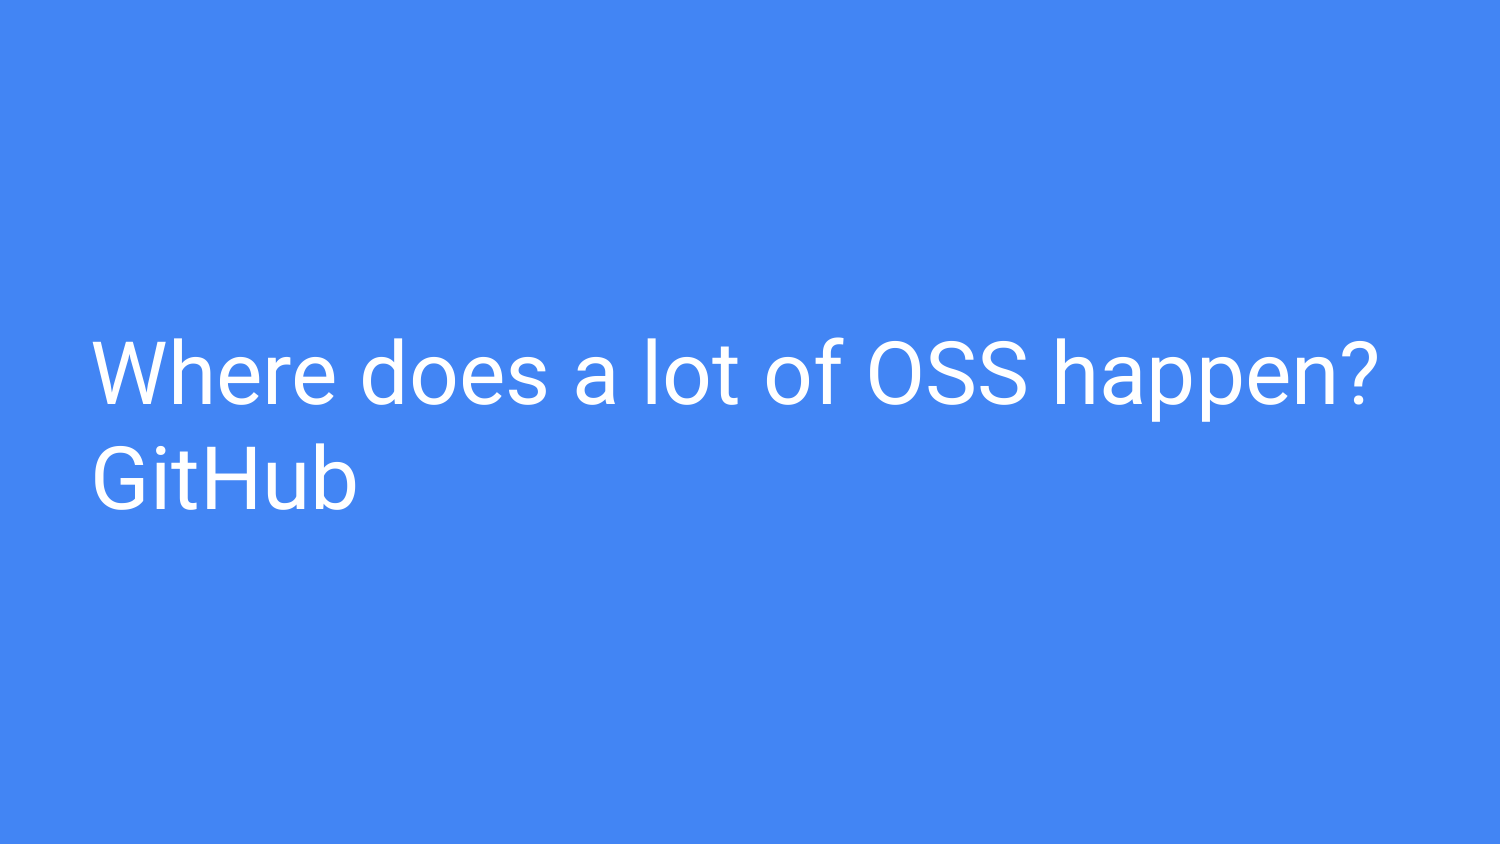

# Where does a lot of OSS happen?
GitHub